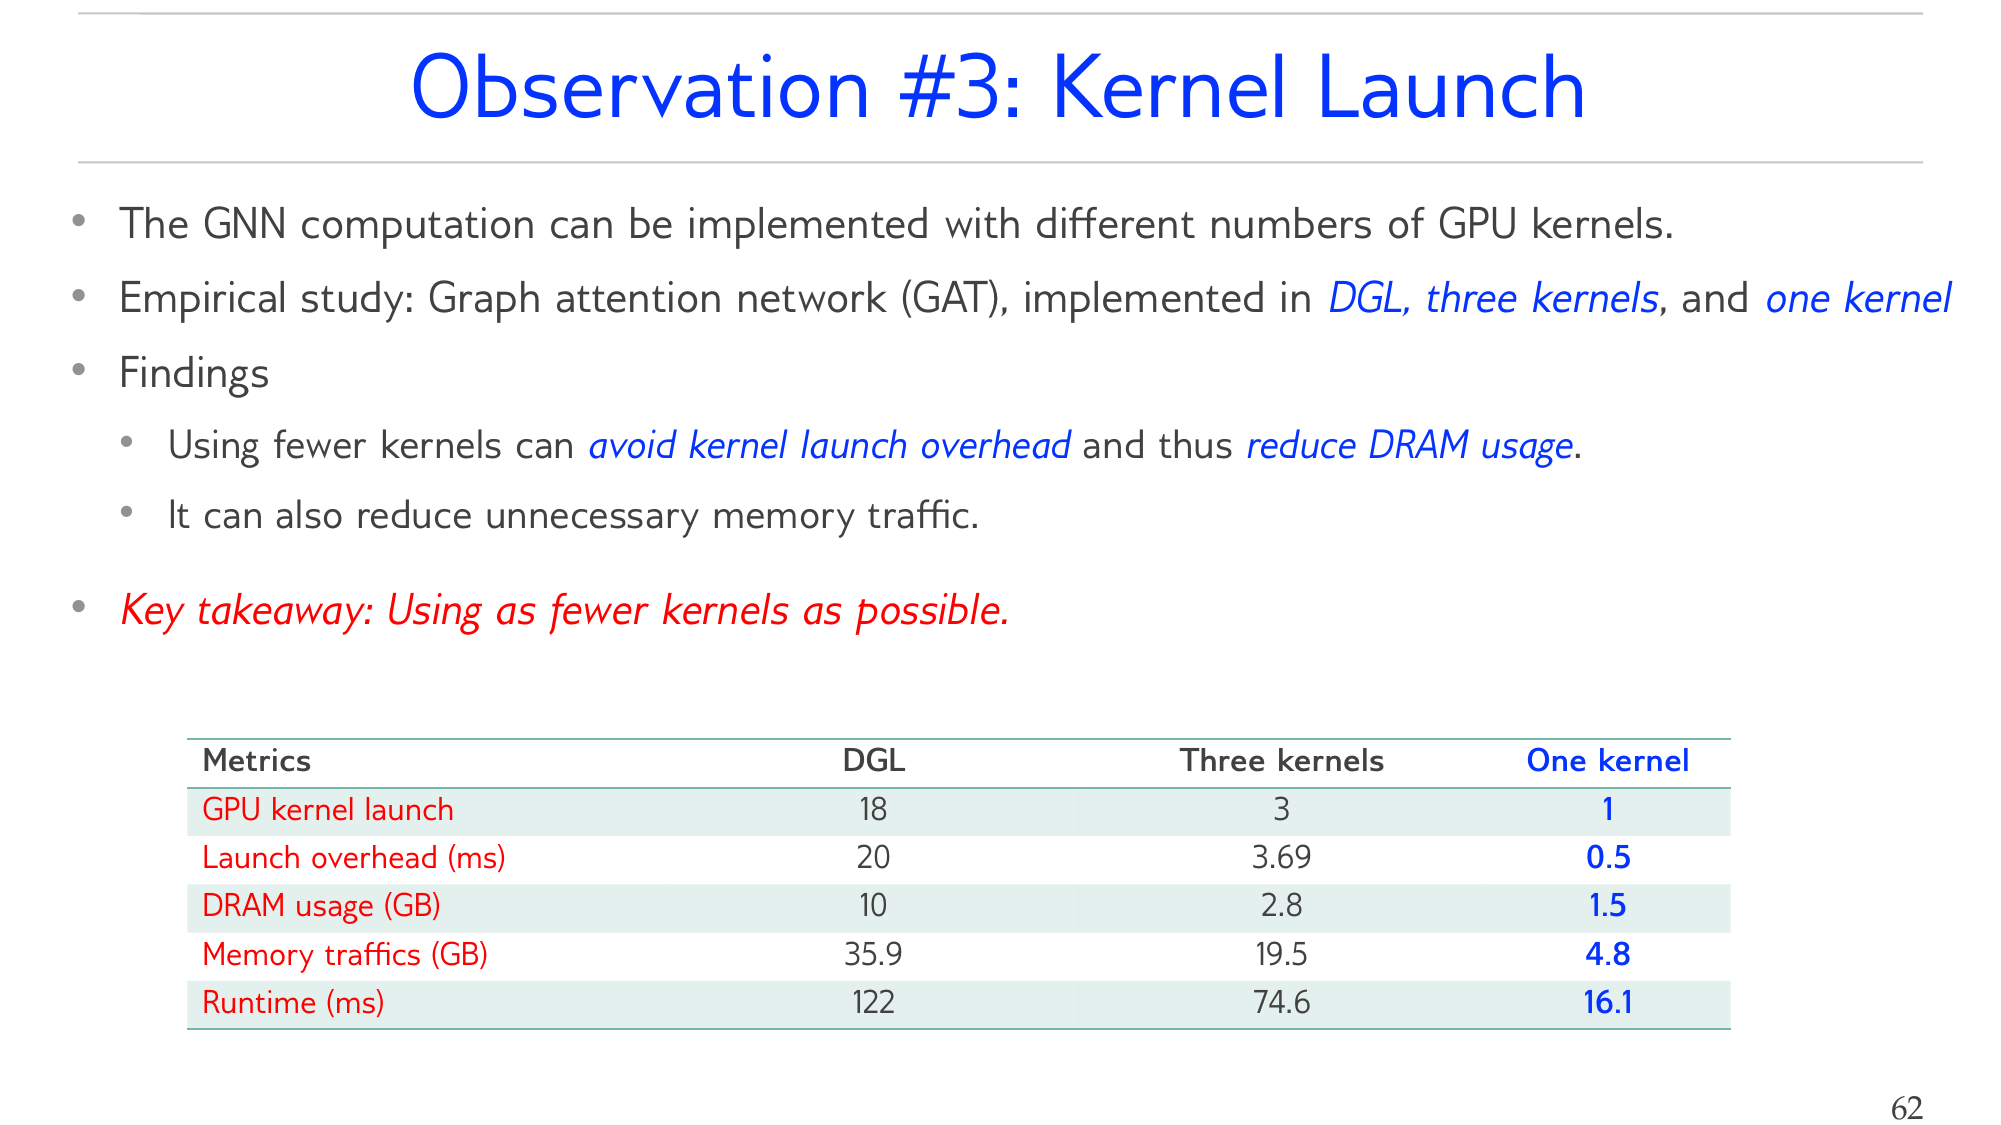

# Observation #3: Kernel Launch
The GNN computation can be implemented with different numbers of GPU kernels.
Empirical study: Graph attention network (GAT), implemented in DGL, three kernels, and one kernel
Findings
Using fewer kernels can avoid kernel launch overhead and thus reduce DRAM usage.
It can also reduce unnecessary memory traffic.
Key takeaway: Using as fewer kernels as possible.
| Metrics | DGL | Three kernels | One kernel |
| --- | --- | --- | --- |
| GPU kernel launch | 18 | 3 | 1 |
| Launch overhead (ms) | 20 | 3.69 | 0.5 |
| DRAM usage (GB) | 10 | 2.8 | 1.5 |
| Memory traffics (GB) | 35.9 | 19.5 | 4.8 |
| Runtime (ms) | 122 | 74.6 | 16.1 |
62